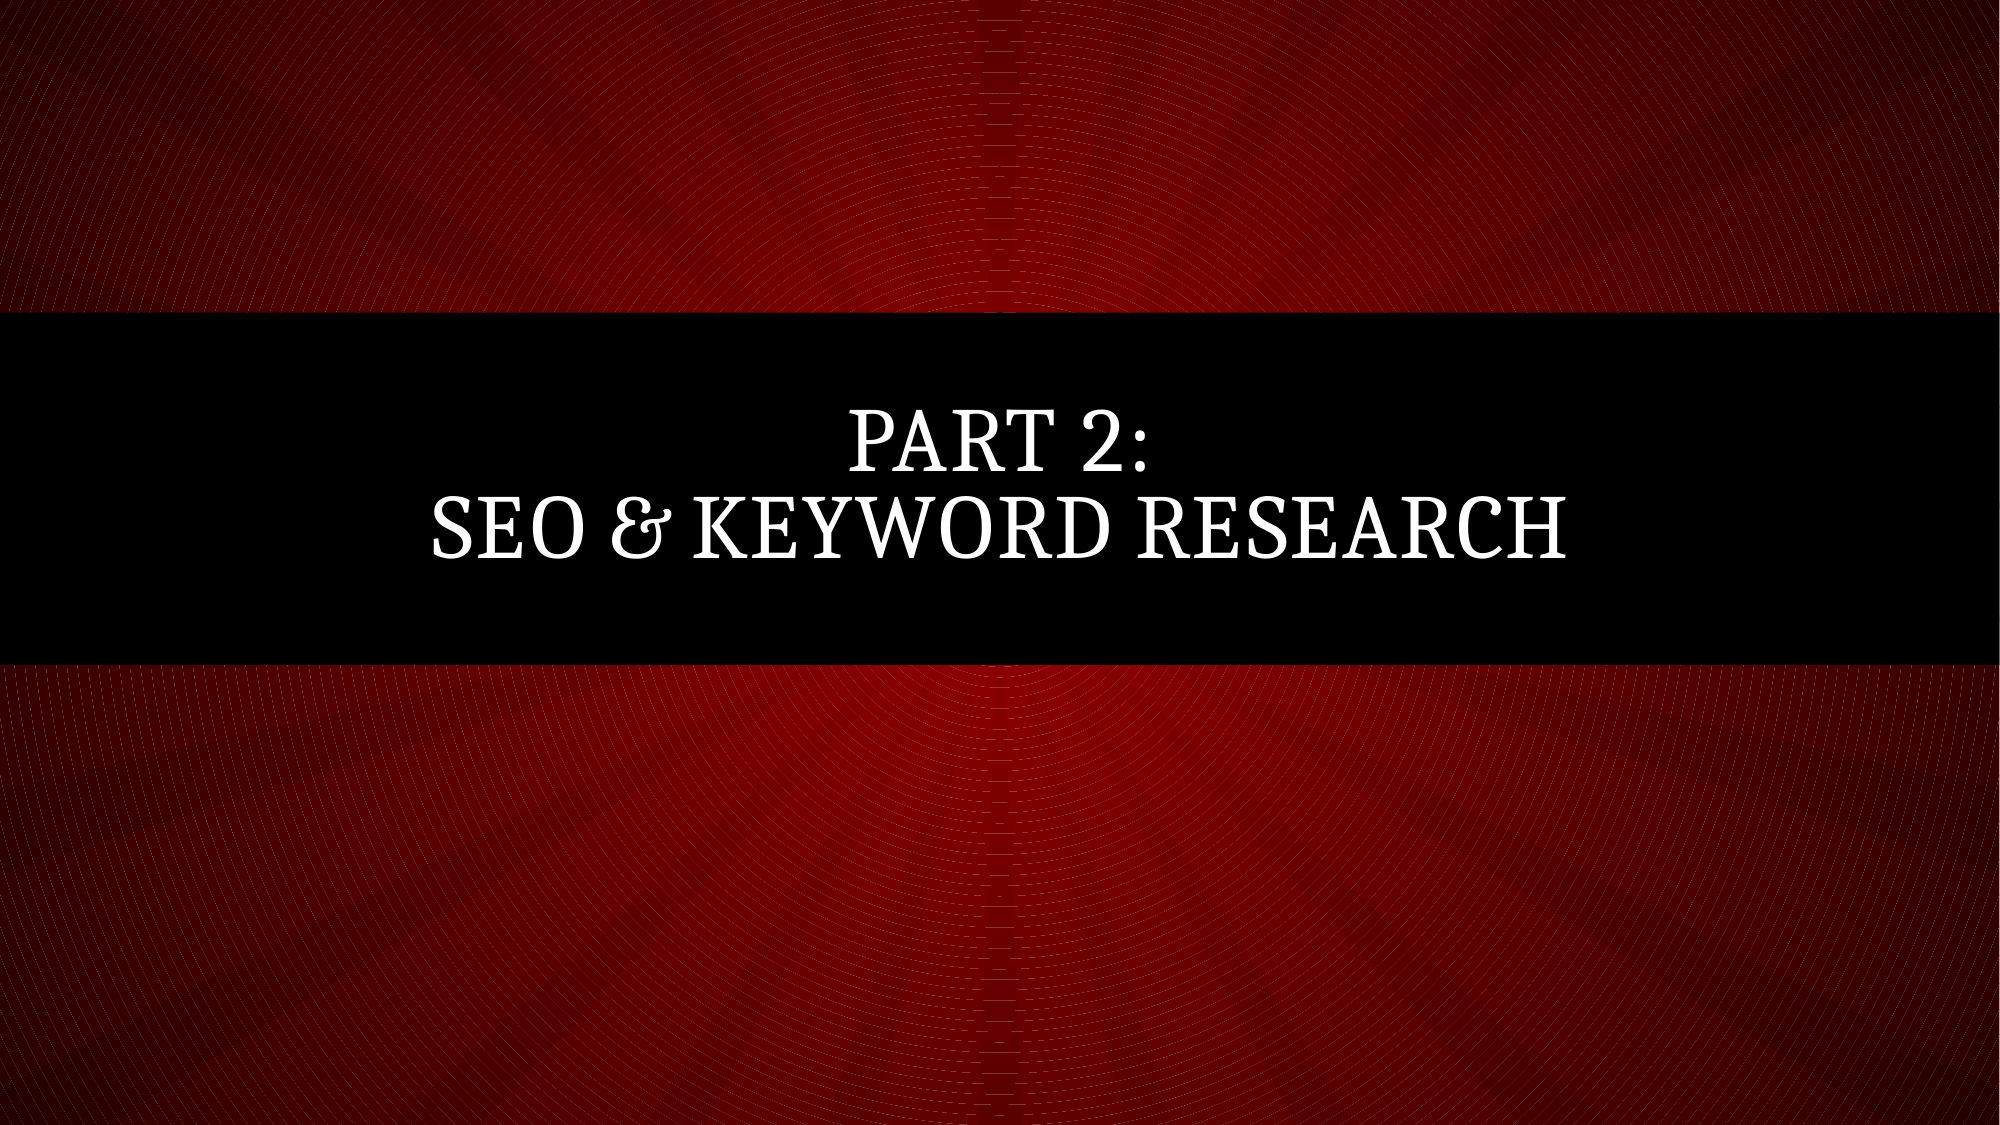

# PART 2: SEO & KEYWORD RESEARCH